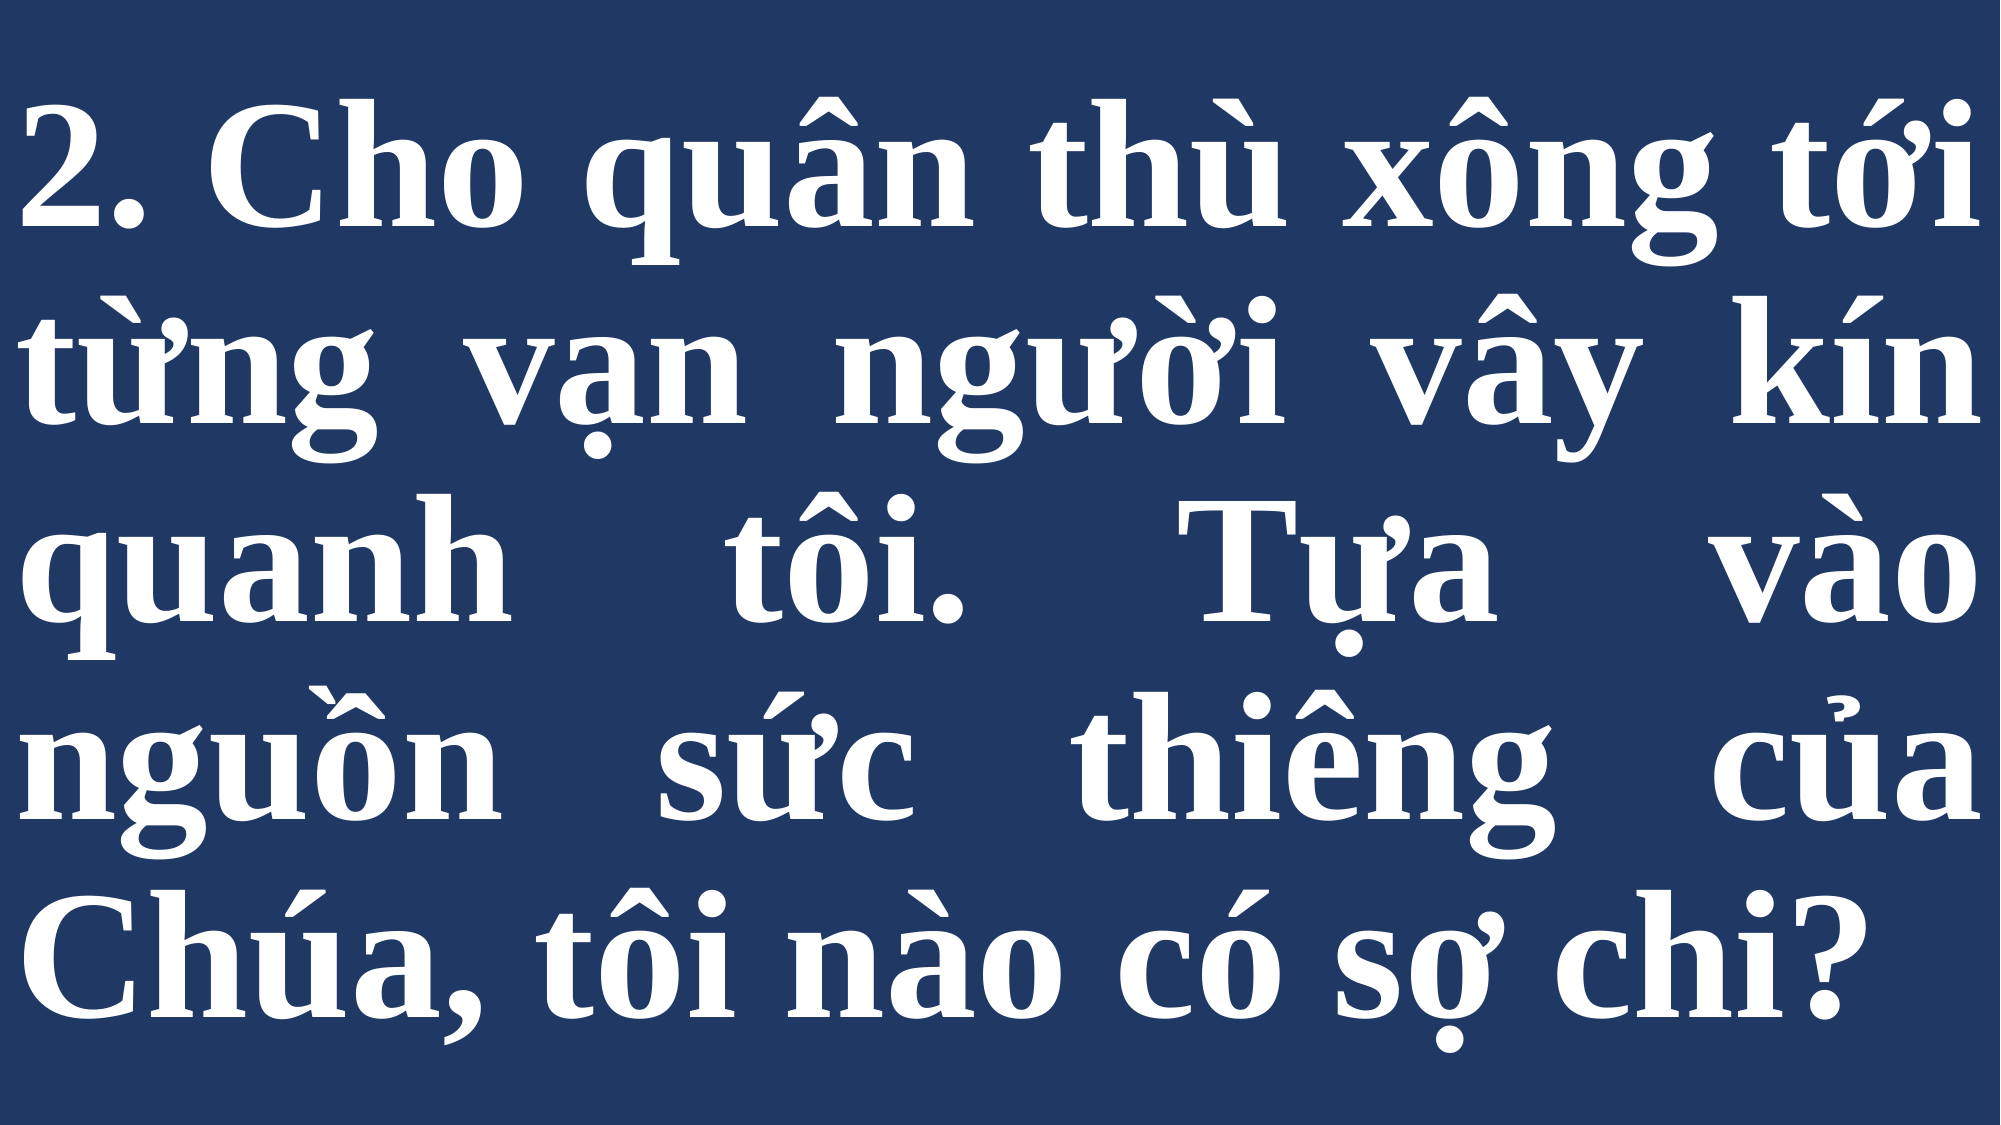

# 2. Cho quân thù xông tới từng vạn người vây kín quanh tôi. Tựa vào nguồn sức thiêng của Chúa, tôi nào có sợ chi?